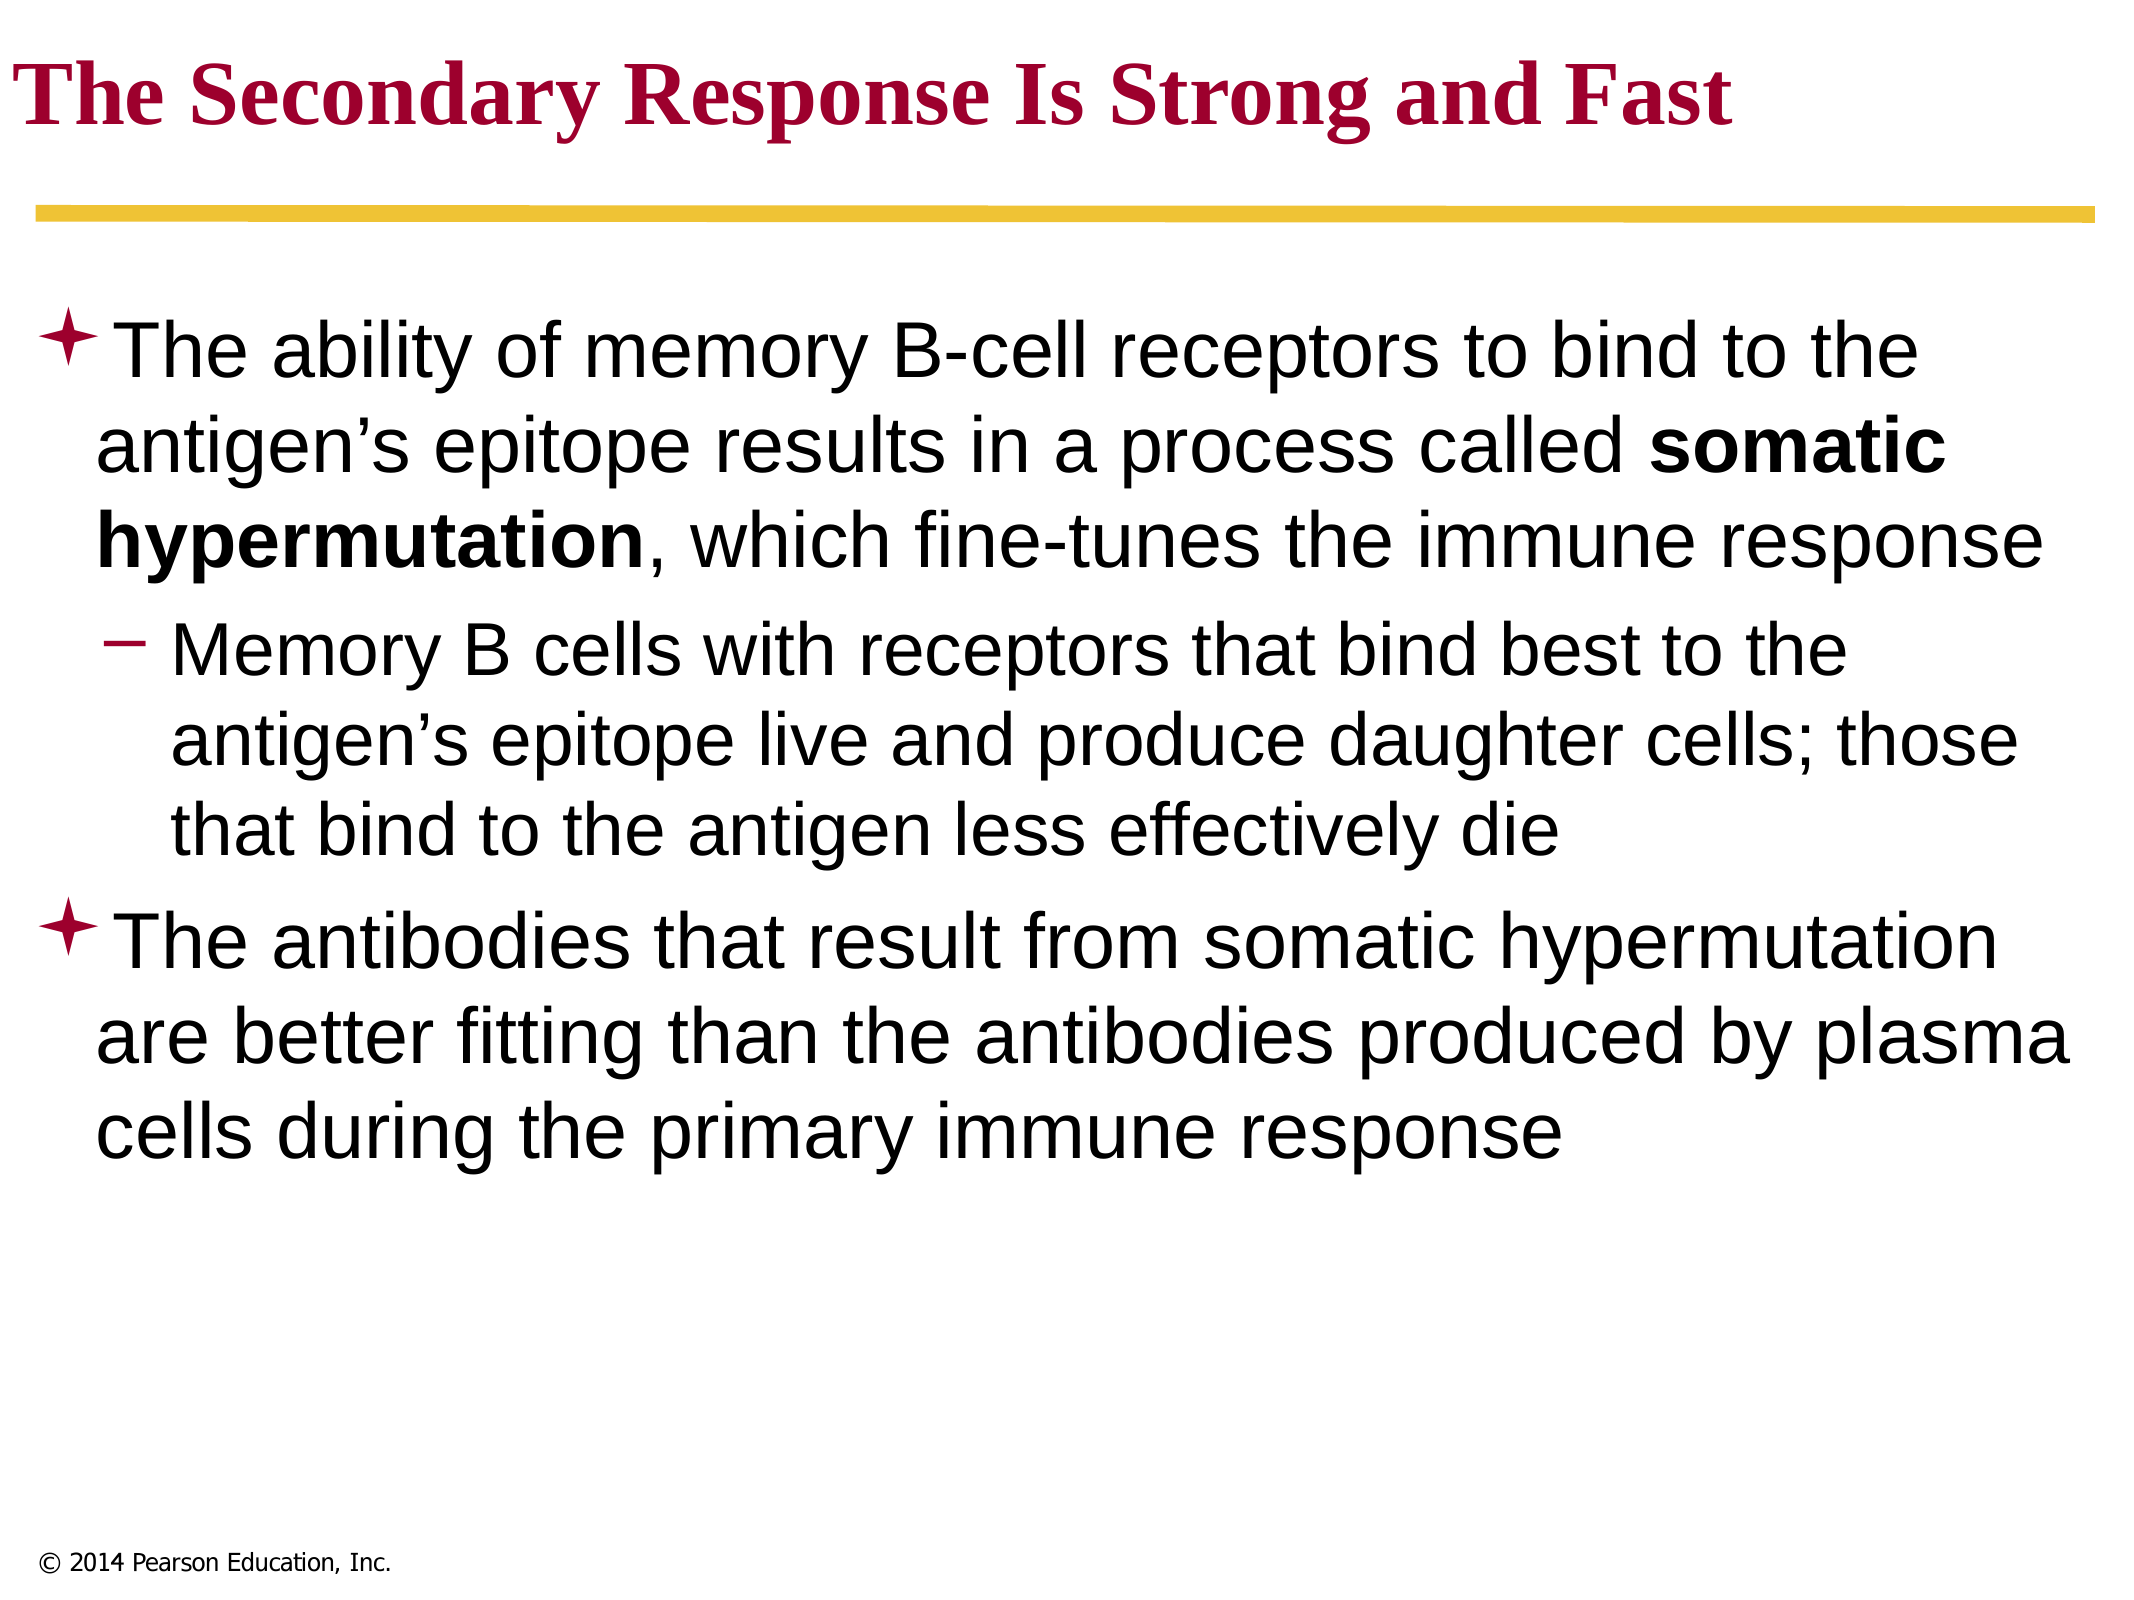

The Secondary Response Is Strong and Fast

The ability of memory B-cell receptors to bind to the antigen’s epitope results in a process called somatic hypermutation, which fine-tunes the immune response
Memory B cells with receptors that bind best to the antigen’s epitope live and produce daughter cells; those that bind to the antigen less effectively die
The antibodies that result from somatic hypermutation are better fitting than the antibodies produced by plasma cells during the primary immune response